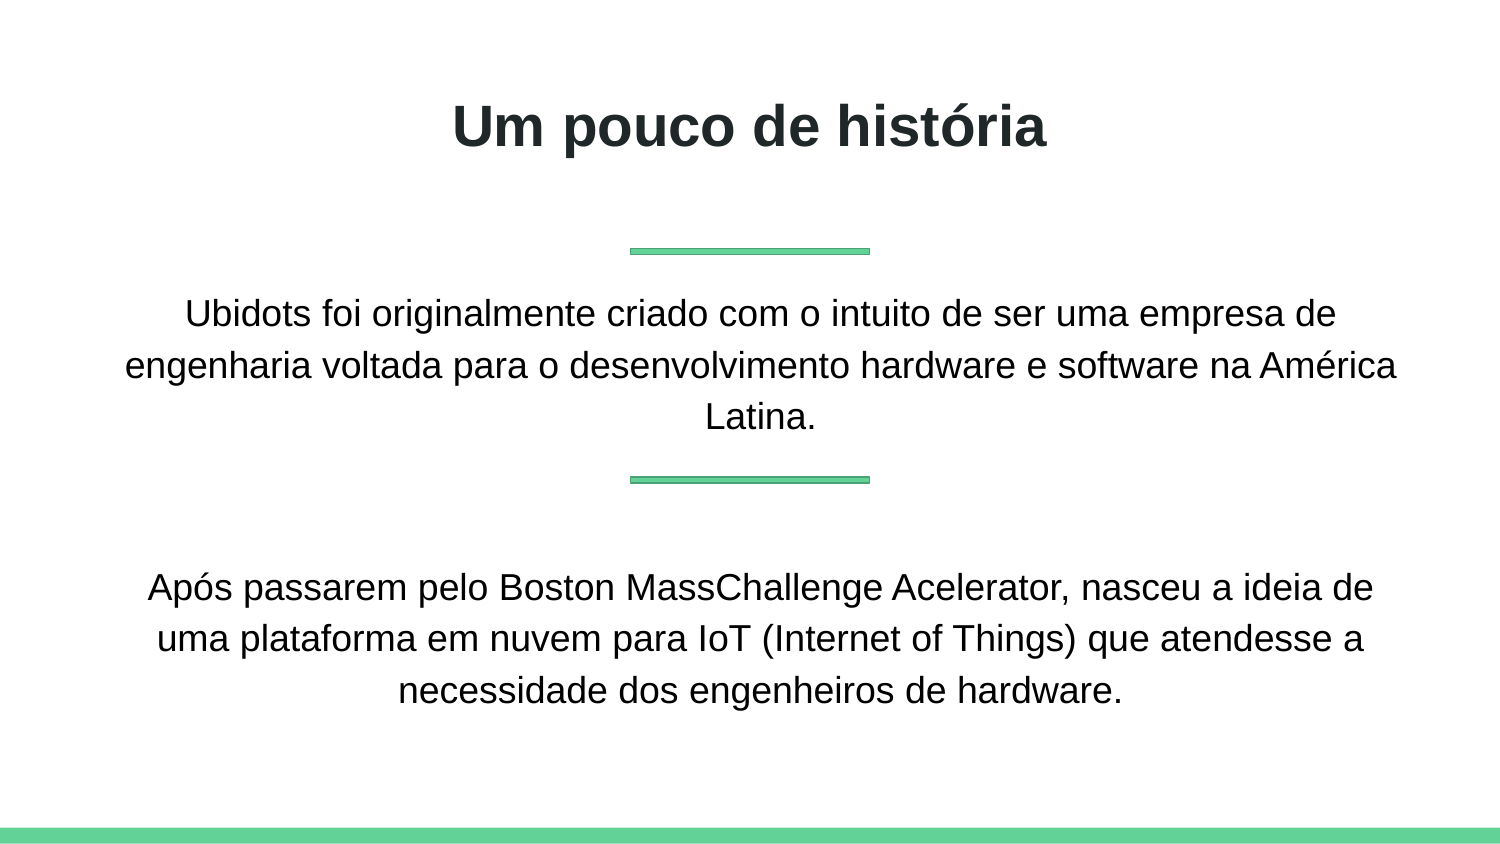

# Um pouco de história

Ubidots foi originalmente criado com o intuito de ser uma empresa de engenharia voltada para o desenvolvimento hardware e software na América Latina.

Após passarem pelo Boston MassChallenge Acelerator, nasceu a ideia de uma plataforma em nuvem para IoT (Internet of Things) que atendesse a necessidade dos engenheiros de hardware.